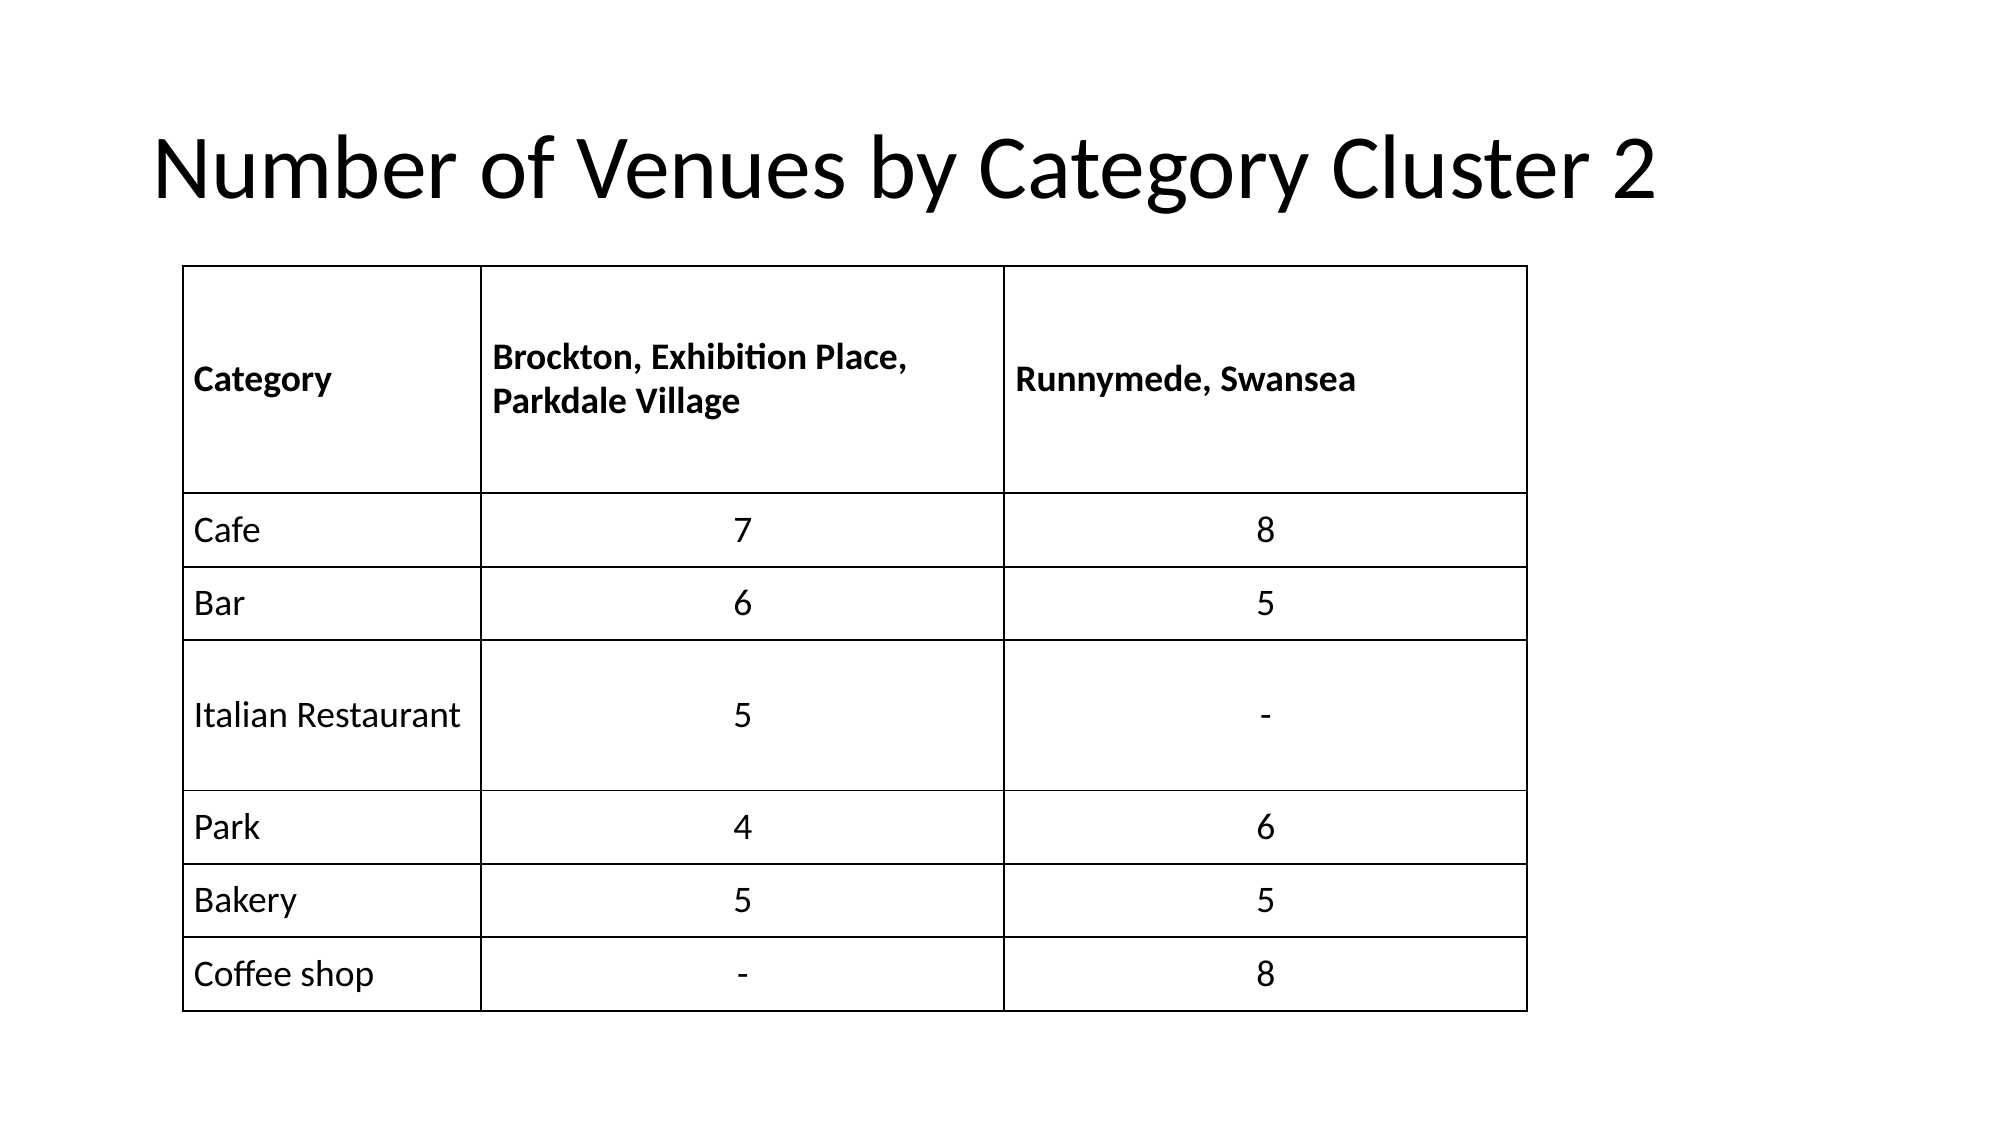

# Number of Venues by Category Cluster 2
| Category | Brockton, Exhibition Place, Parkdale Village | Runnymede, Swansea |
| --- | --- | --- |
| Cafe | 7 | 8 |
| Bar | 6 | 5 |
| Italian Restaurant | 5 | - |
| Park | 4 | 6 |
| Bakery | 5 | 5 |
| Coffee shop | - | 8 |